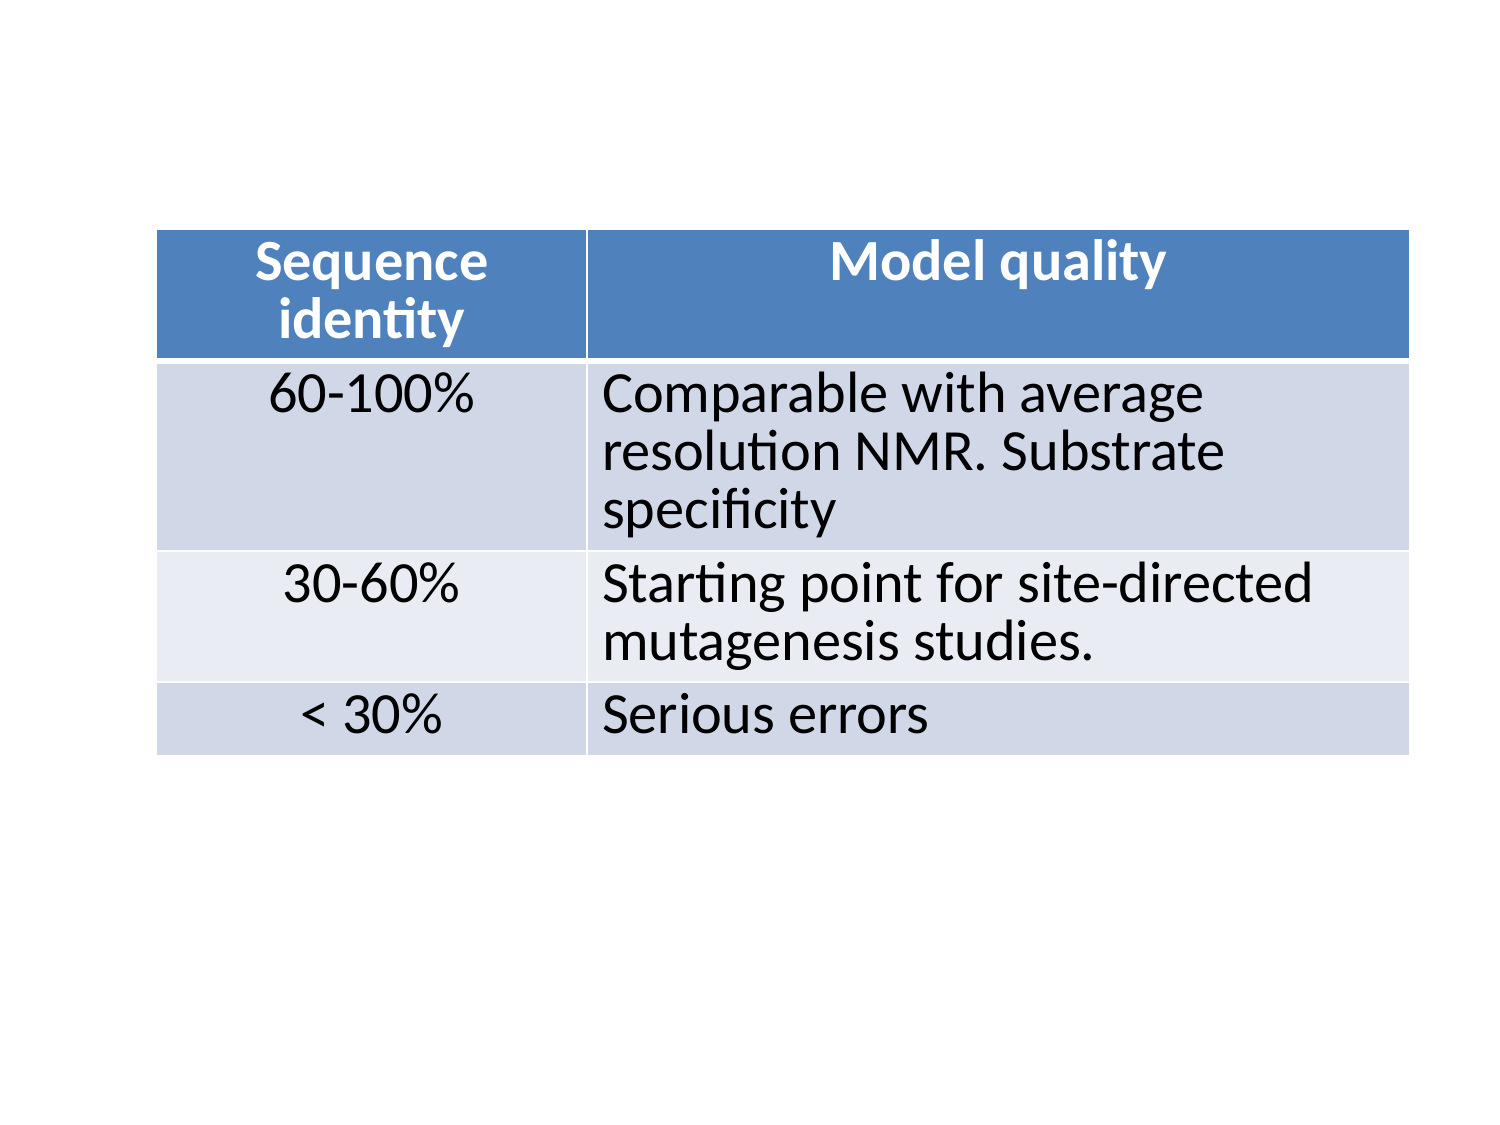

| Sequence identity | Model quality |
| --- | --- |
| 60-100% | Comparable with average resolution NMR. Substrate specificity |
| 30-60% | Starting point for site-directed mutagenesis studies. |
| < 30% | Serious errors |